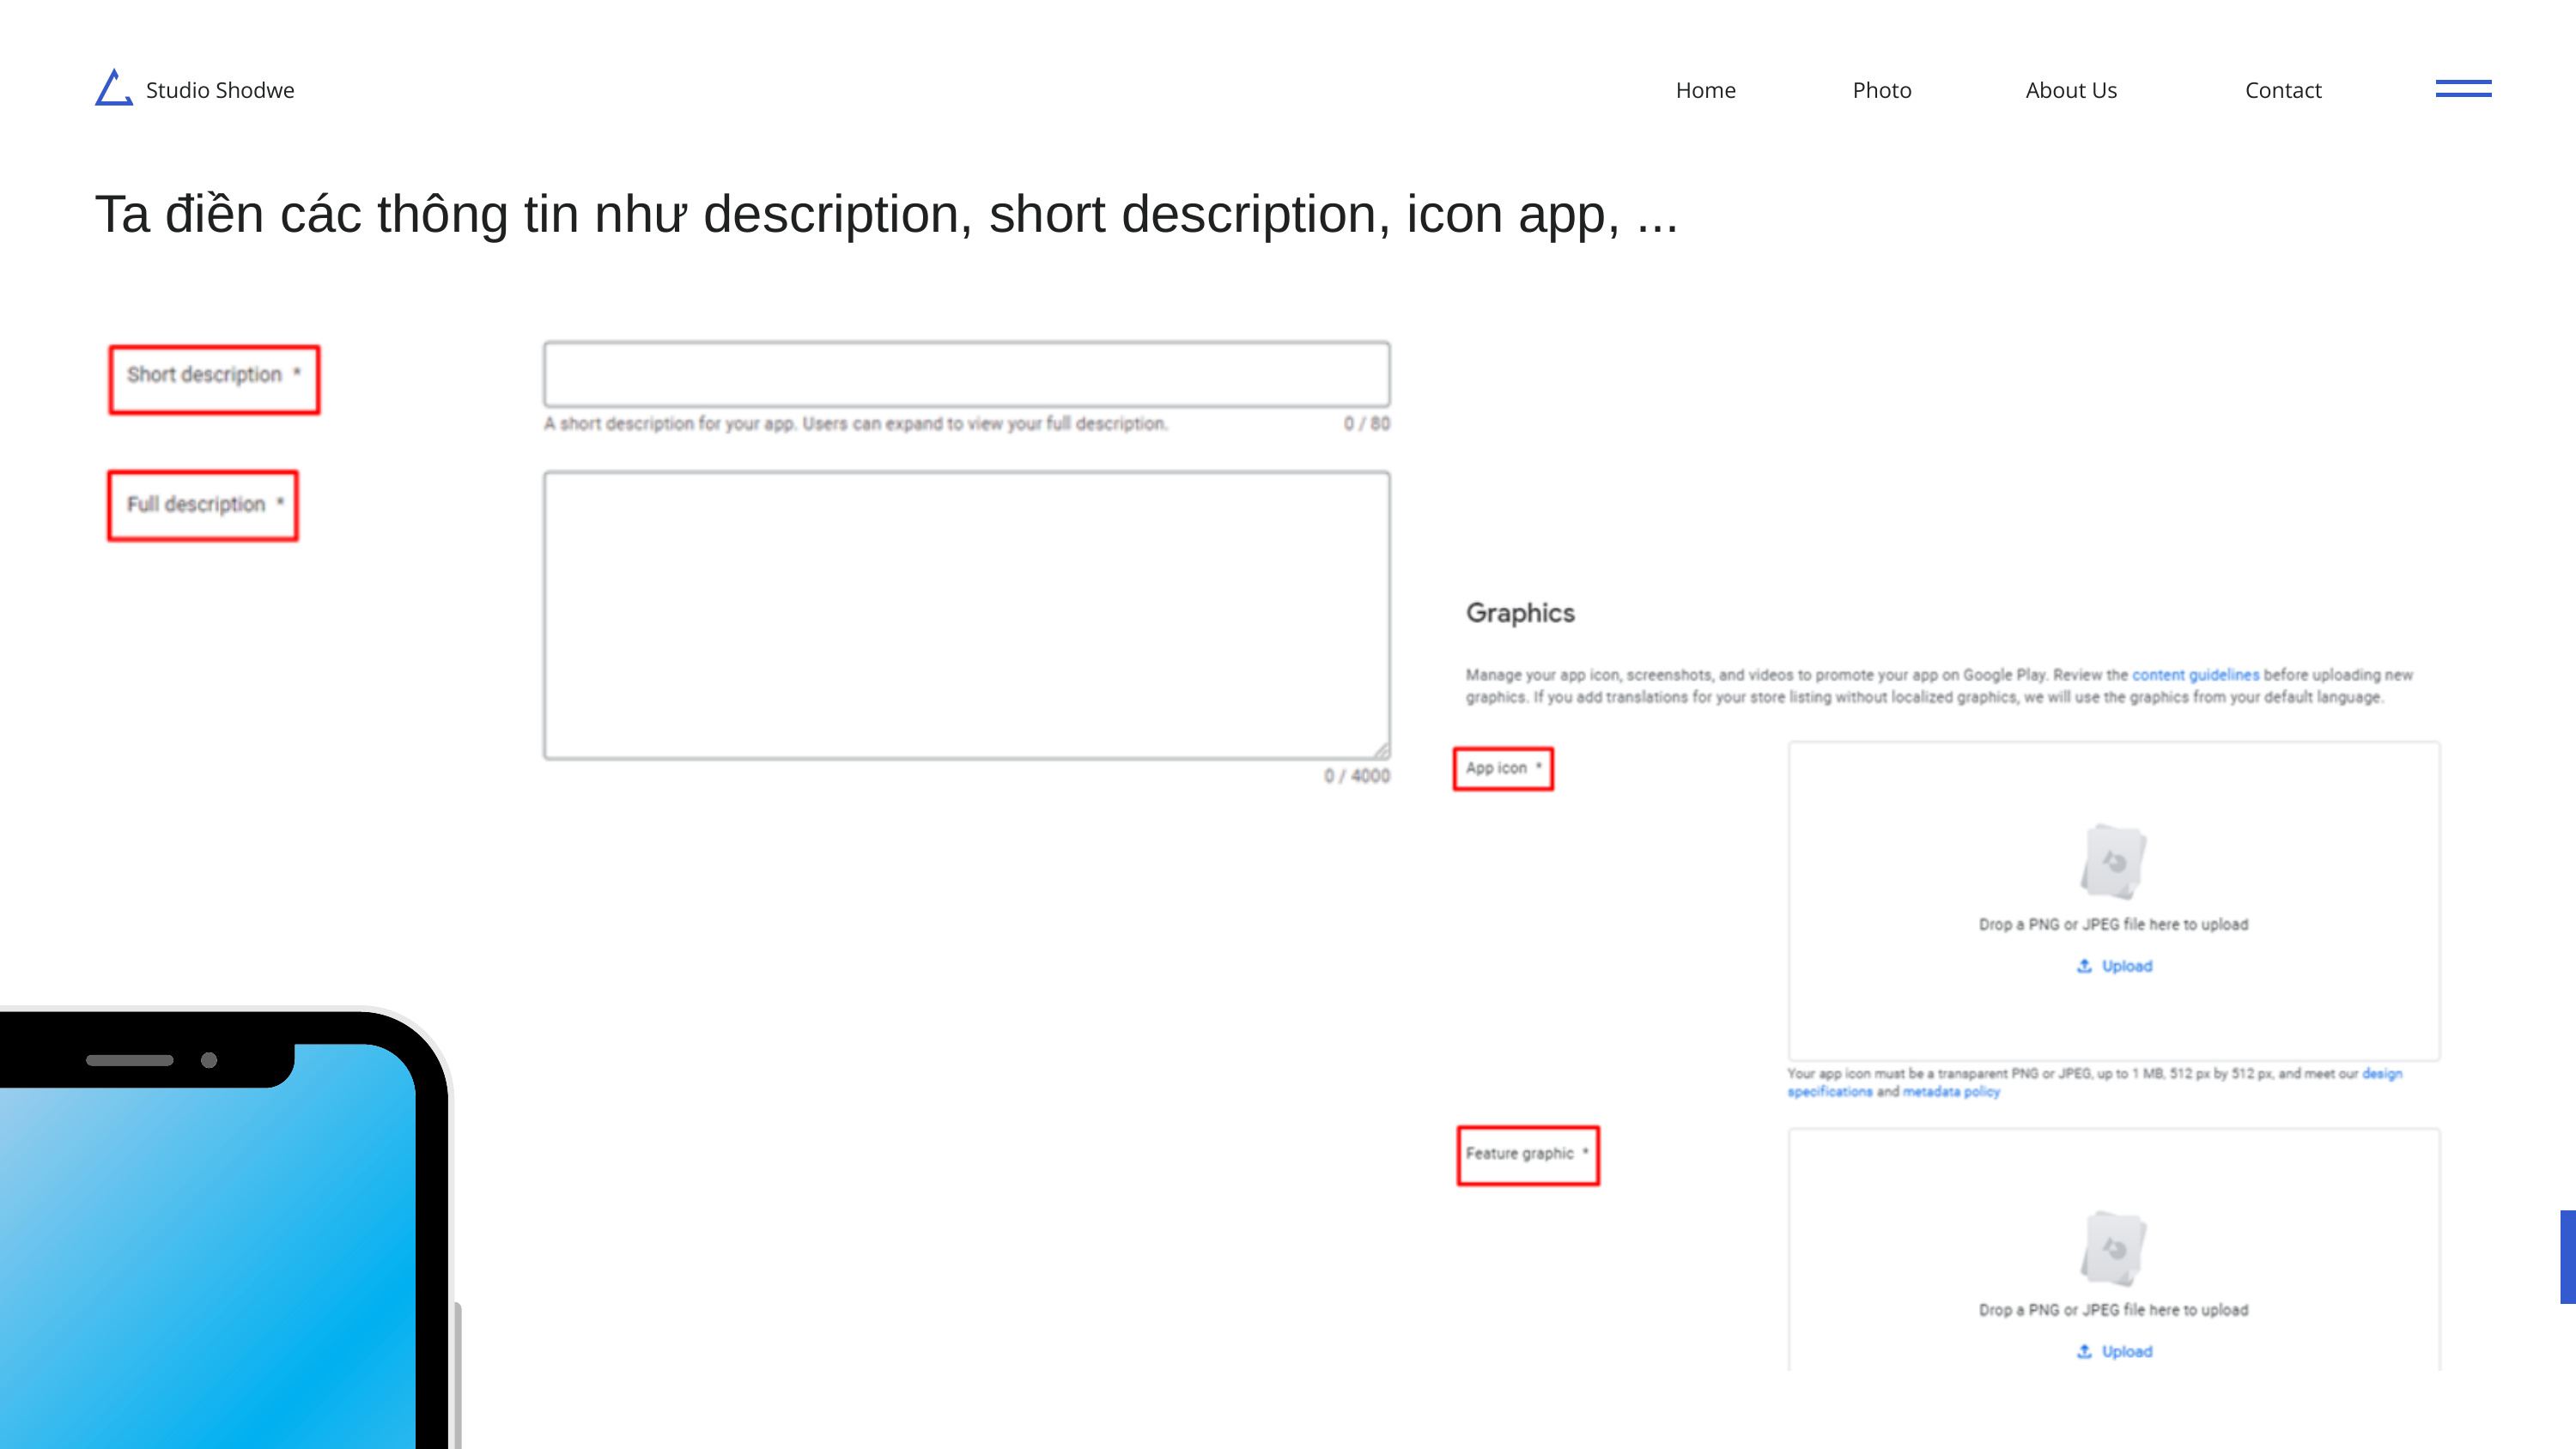

Studio Shodwe
Home
Photo
About Us
Contact

Ta điền các thông tin như description, short description, icon app, ...